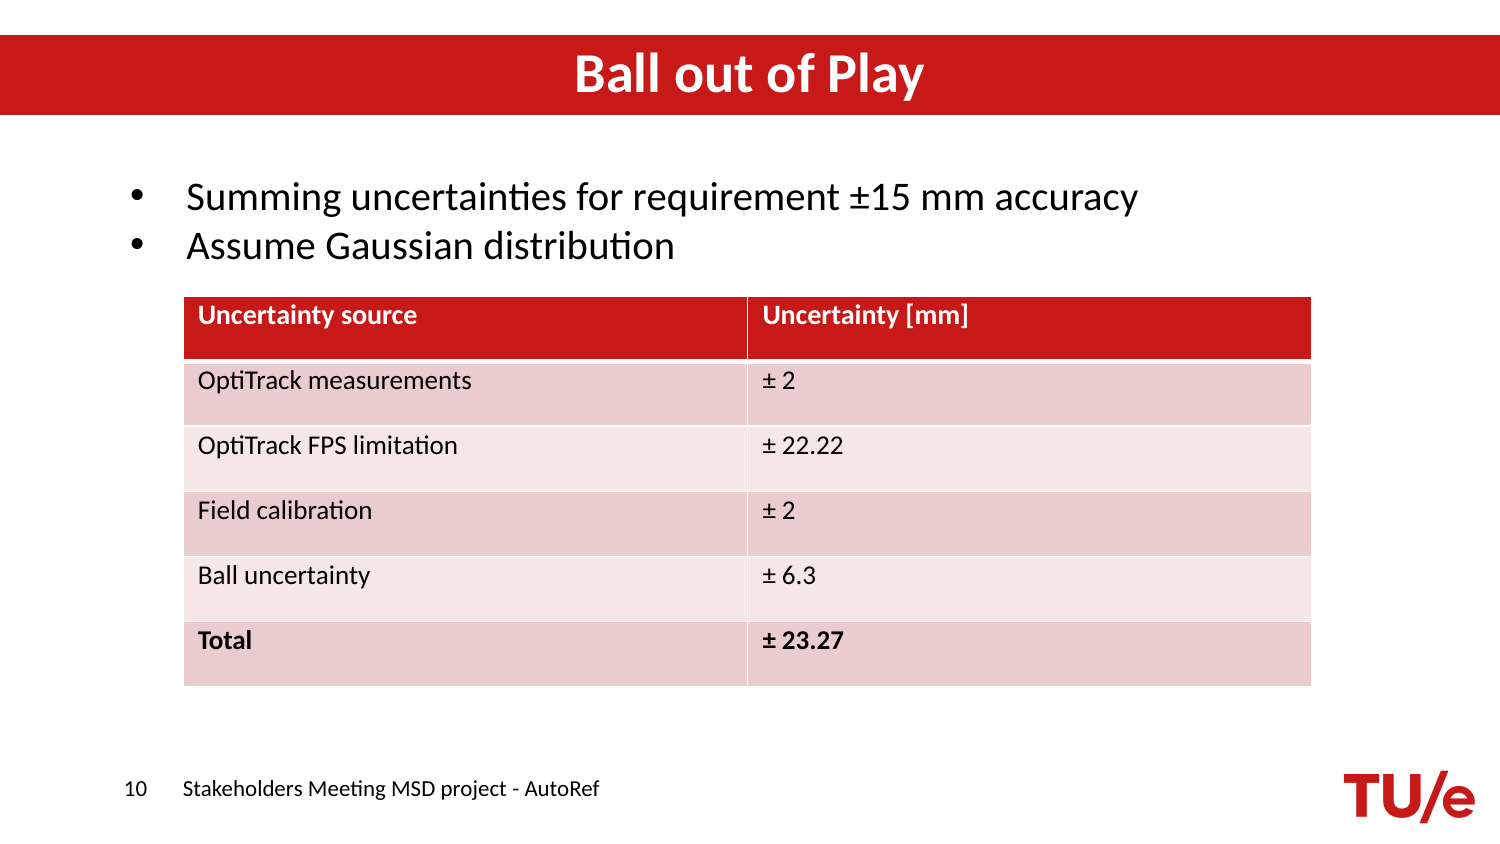

# Ball out of Play
Summing uncertainties for requirement ±15 mm accuracy
Assume Gaussian distribution

| Uncertainty source | Uncertainty [mm] |
| --- | --- |
| OptiTrack measurements | ± 2 |
| OptiTrack FPS limitation | ± 22.22 |
| Field calibration | ± 2 |
| Ball uncertainty | ± 6.3 |
| Total | ± 23.27 |
10
Stakeholders Meeting MSD project - AutoRef